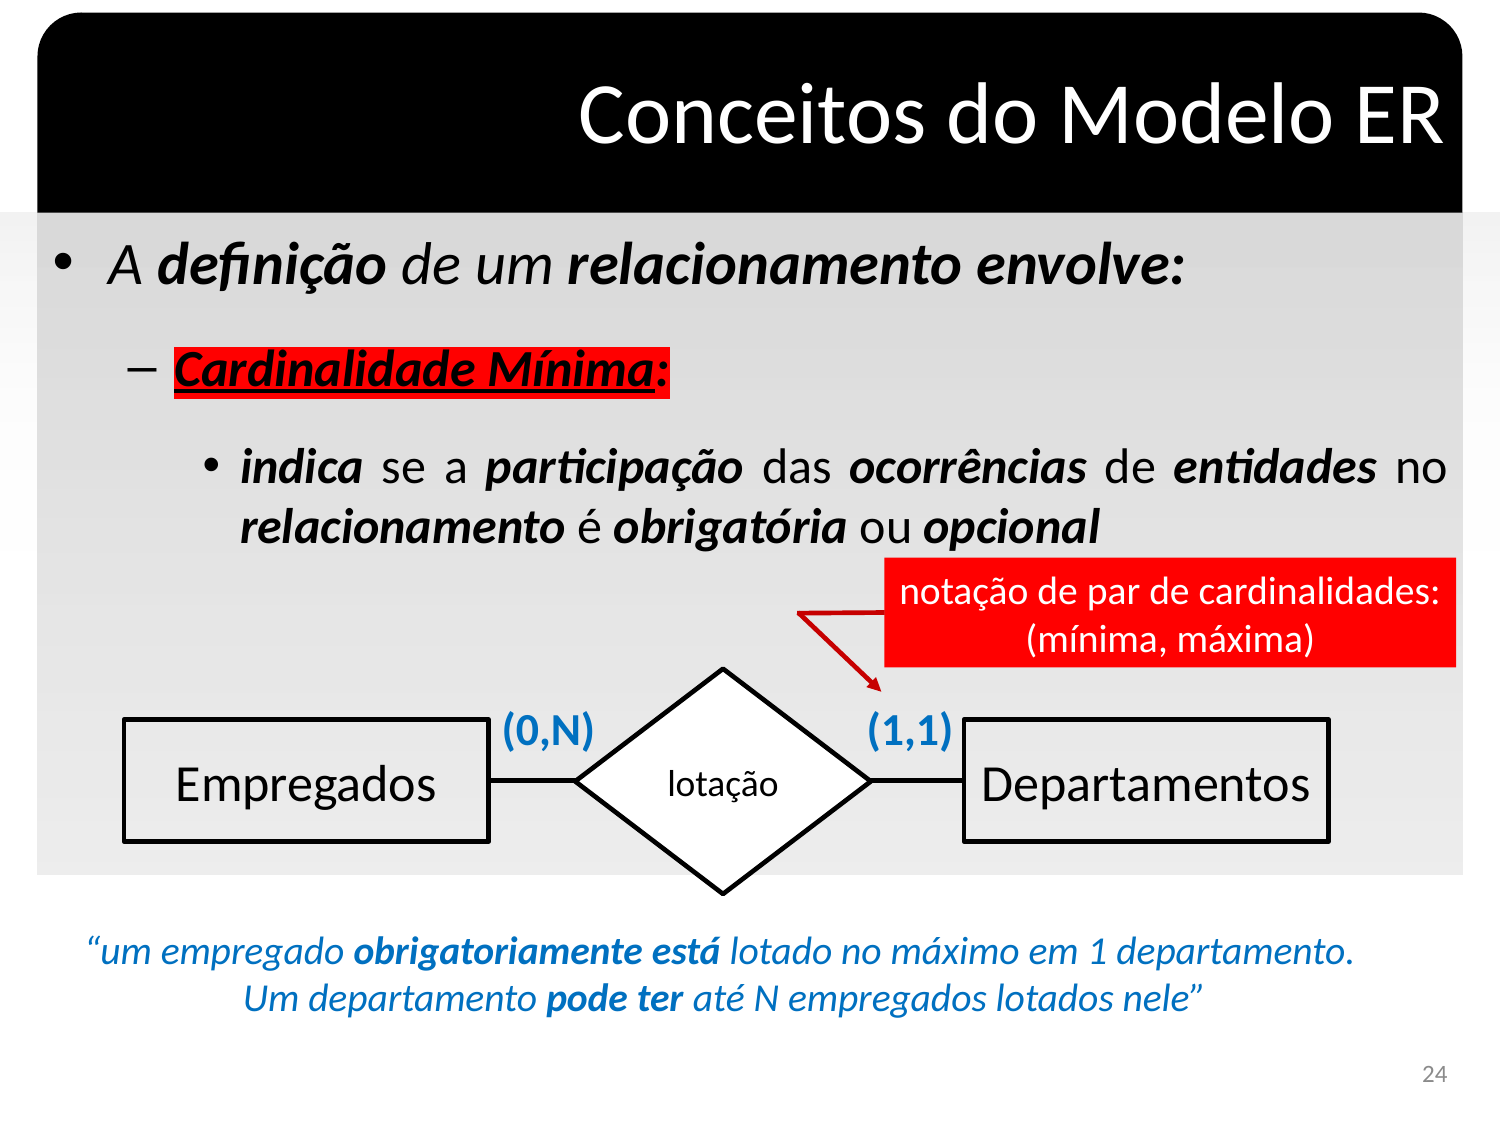

# Conceitos do Modelo ER
A definição de um relacionamento envolve:
Cardinalidade Mínima:
indica se a participação das ocorrências de entidades no relacionamento é obrigatória ou opcional
notação de par de cardinalidades:
(mínima, máxima)
lotação
(0,N)
(1,1)
Empregados
Departamentos
“um empregado obrigatoriamente está lotado no máximo em 1 departamento.
Um departamento pode ter até N empregados lotados nele”
24